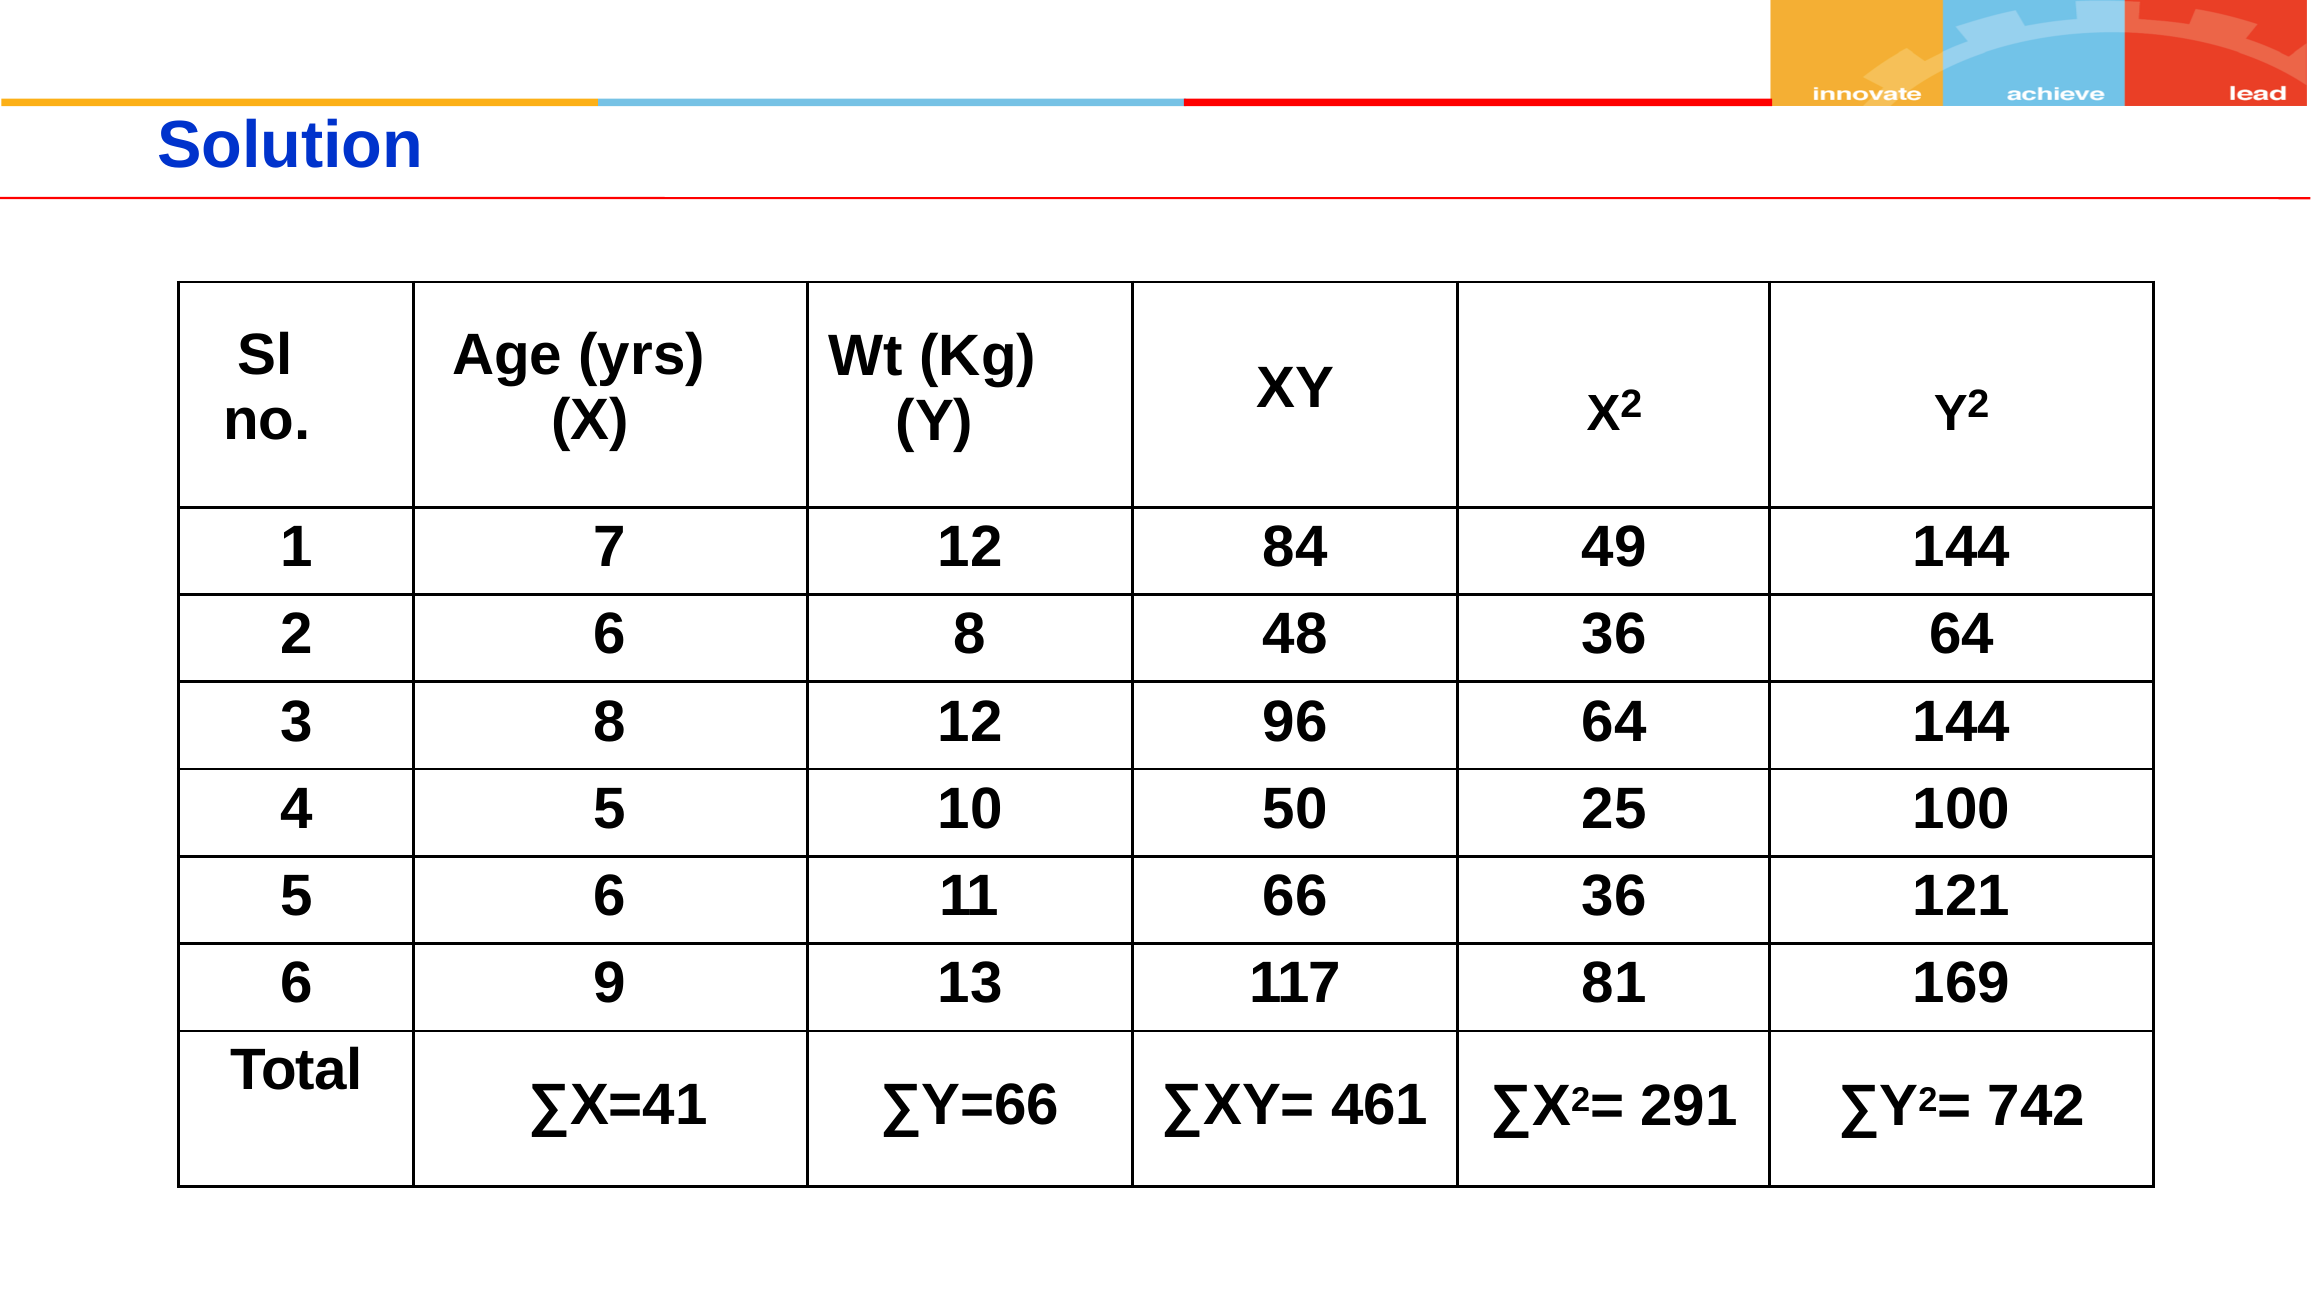

Solution

| Sl no. | Age (yrs) (X) | Wt (Kg) (Y) | XY | X2 | Y2 |
| --- | --- | --- | --- | --- | --- |
| 1 | 7 | 12 | 84 | 49 | 144 |
| 2 | 6 | 8 | 48 | 36 | 64 |
| 3 | 8 | 12 | 96 | 64 | 144 |
| 4 | 5 | 10 | 50 | 25 | 100 |
| 5 | 6 | 11 | 66 | 36 | 121 |
| 6 | 9 | 13 | 117 | 81 | 169 |
| Total | ∑X=41 | ∑Y=66 | ∑XY= 461 | ∑X2= 291 | ∑Y2= 742 |
|